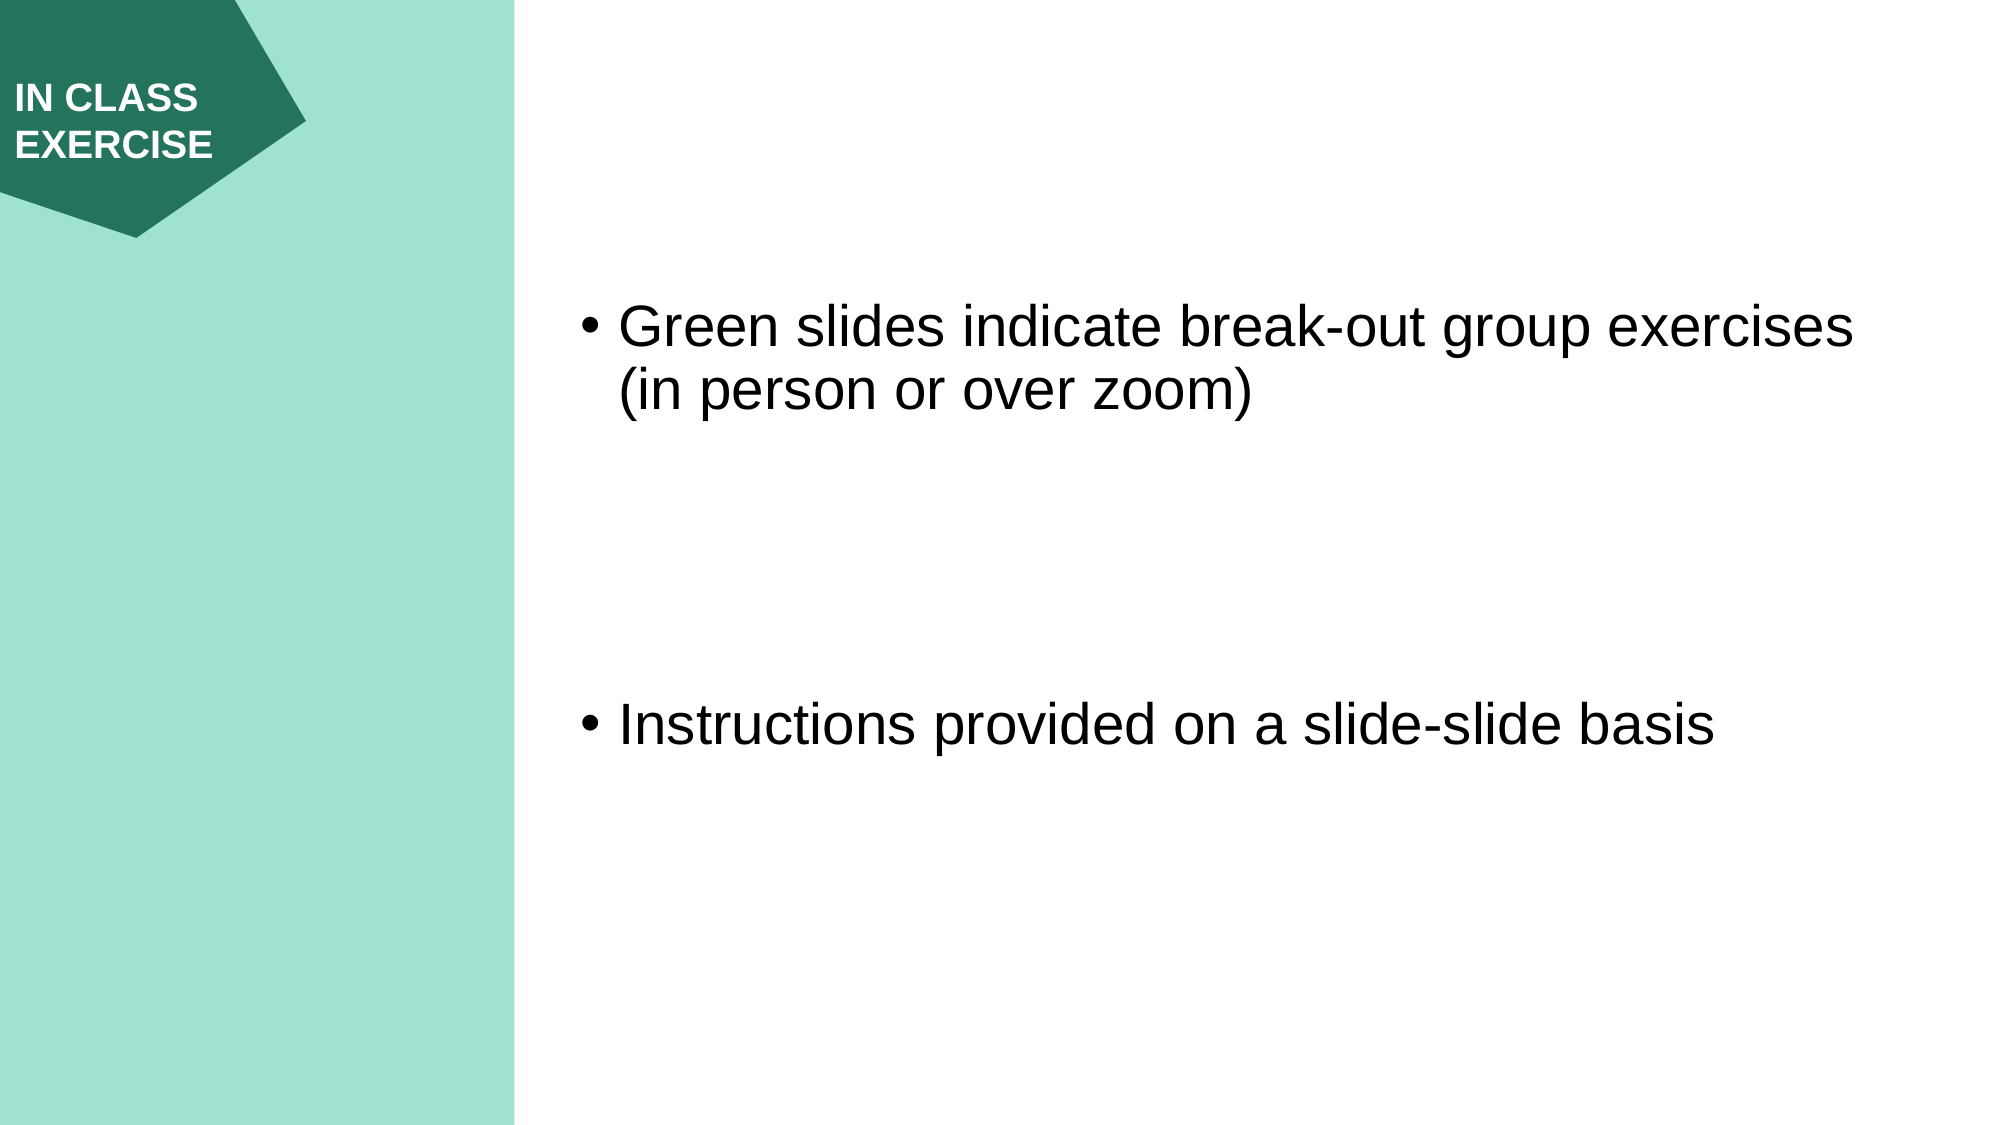

Green slides indicate break-out group exercises (in person or over zoom)

Instructions provided on a slide-slide basis